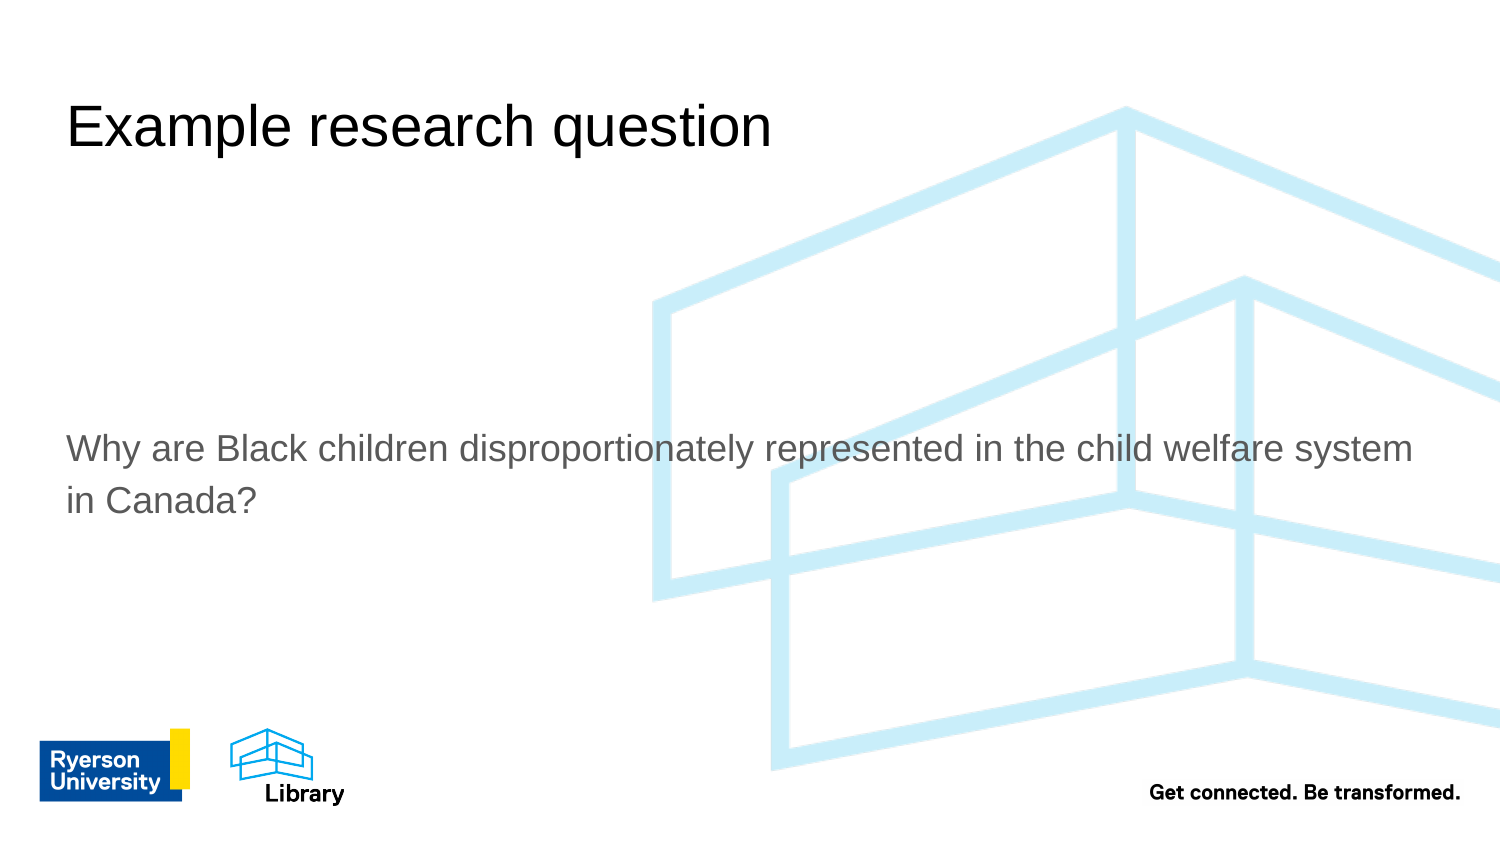

# Example research question
Why are Black children disproportionately represented in the child welfare system in Canada?